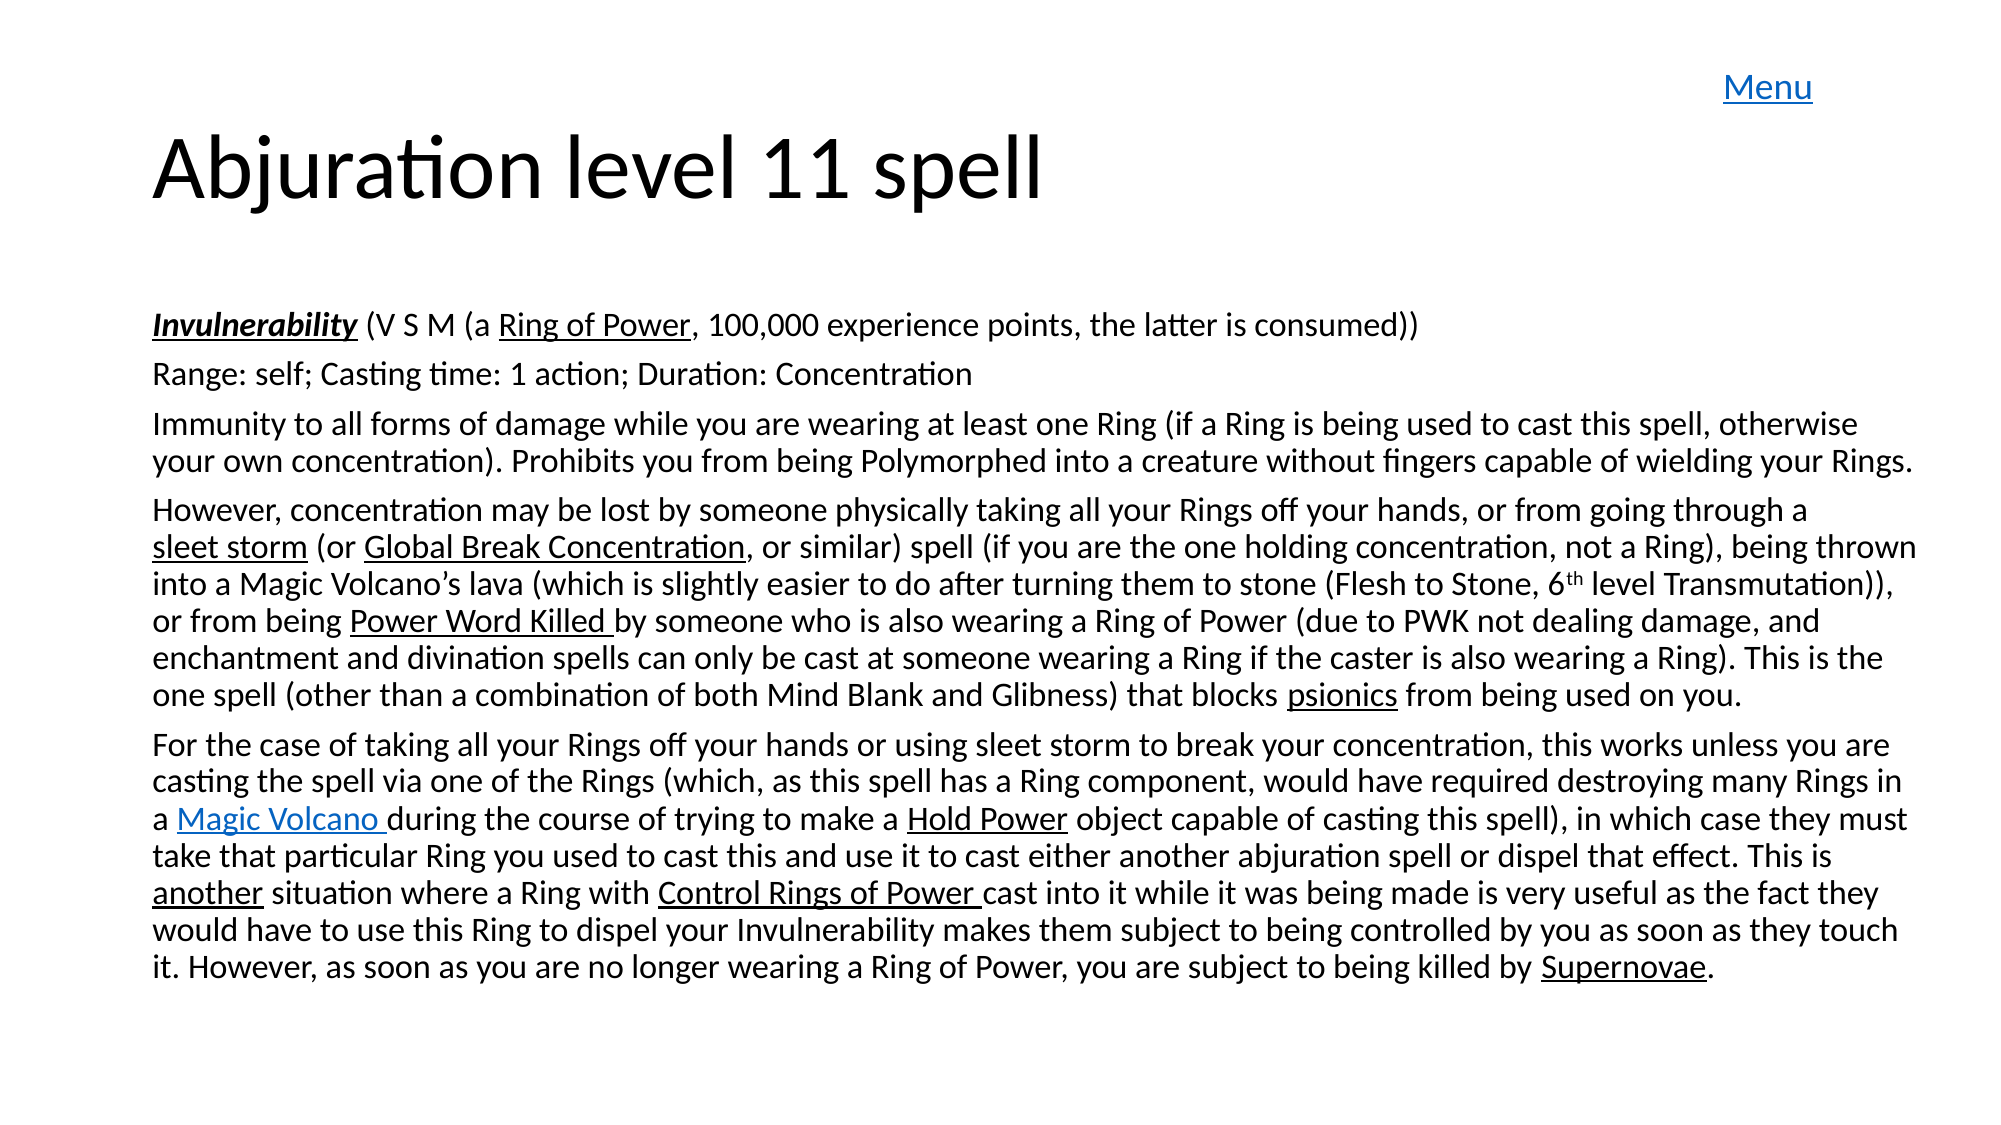

Menu
# Abjuration level 11 spell
Invulnerability (V S M (a Ring of Power, 100,000 experience points, the latter is consumed))
Range: self; Casting time: 1 action; Duration: Concentration
Immunity to all forms of damage while you are wearing at least one Ring (if a Ring is being used to cast this spell, otherwise your own concentration). Prohibits you from being Polymorphed into a creature without fingers capable of wielding your Rings.
However, concentration may be lost by someone physically taking all your Rings off your hands, or from going through a sleet storm (or Global Break Concentration, or similar) spell (if you are the one holding concentration, not a Ring), being thrown into a Magic Volcano’s lava (which is slightly easier to do after turning them to stone (Flesh to Stone, 6th level Transmutation)), or from being Power Word Killed by someone who is also wearing a Ring of Power (due to PWK not dealing damage, and enchantment and divination spells can only be cast at someone wearing a Ring if the caster is also wearing a Ring). This is the one spell (other than a combination of both Mind Blank and Glibness) that blocks psionics from being used on you.
For the case of taking all your Rings off your hands or using sleet storm to break your concentration, this works unless you are casting the spell via one of the Rings (which, as this spell has a Ring component, would have required destroying many Rings in a Magic Volcano during the course of trying to make a Hold Power object capable of casting this spell), in which case they must take that particular Ring you used to cast this and use it to cast either another abjuration spell or dispel that effect. This is another situation where a Ring with Control Rings of Power cast into it while it was being made is very useful as the fact they would have to use this Ring to dispel your Invulnerability makes them subject to being controlled by you as soon as they touch it. However, as soon as you are no longer wearing a Ring of Power, you are subject to being killed by Supernovae.